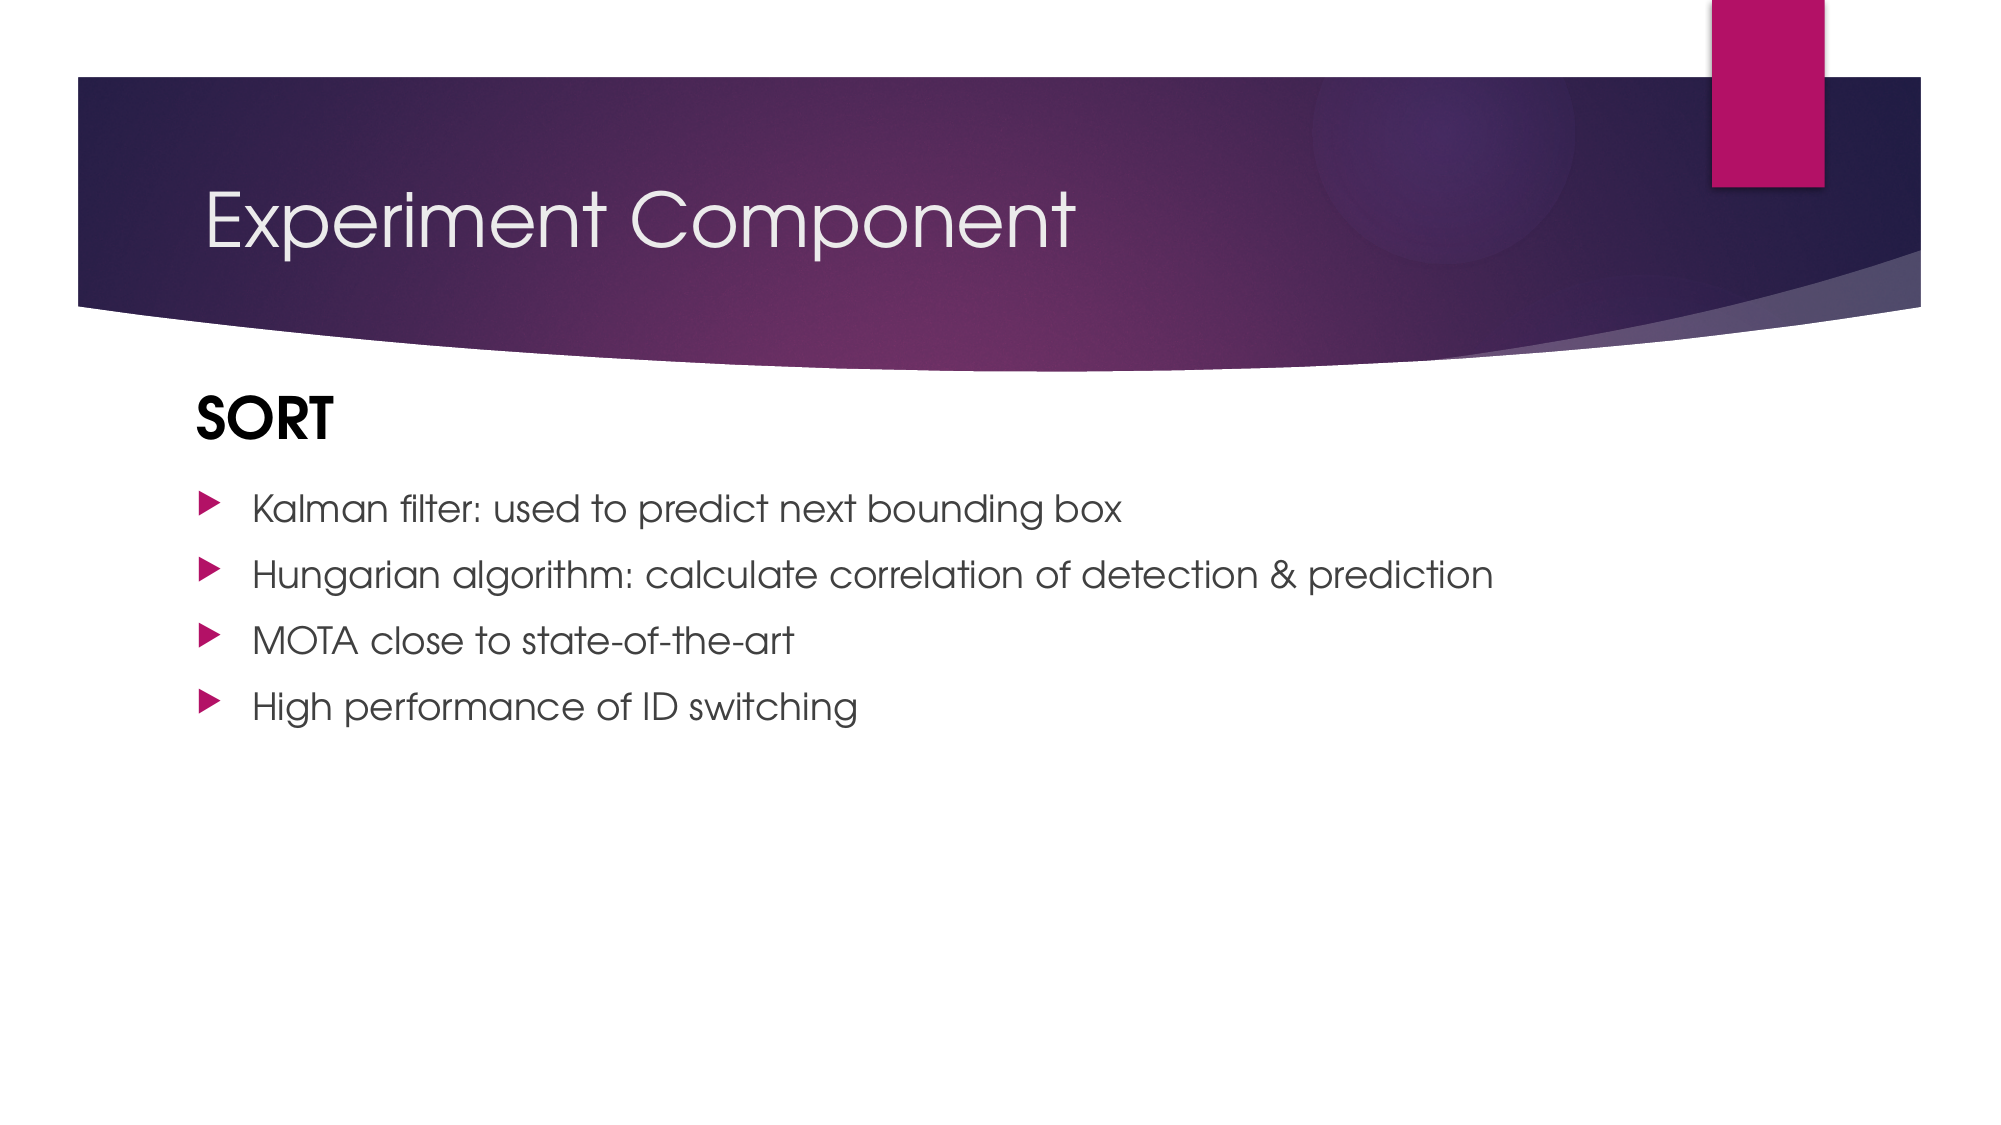

# Experiment Component
SORT
Kalman filter: used to predict next bounding box
Hungarian algorithm: calculate correlation of detection & prediction
MOTA close to state-of-the-art
High performance of ID switching